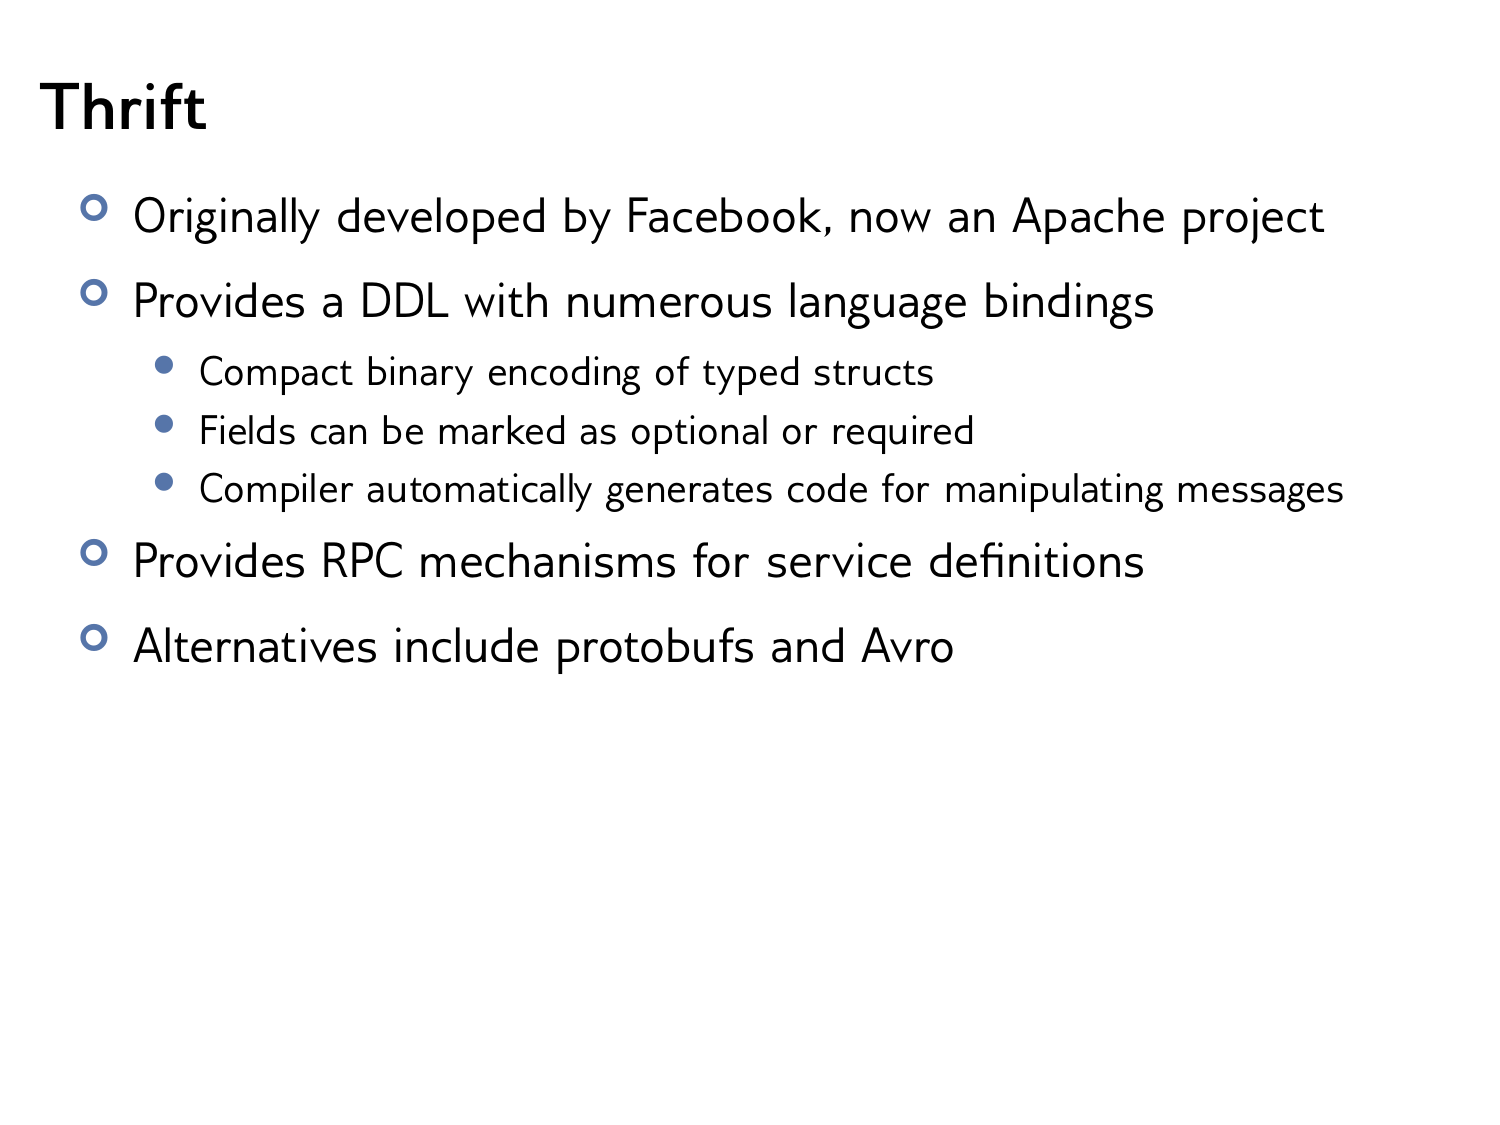

# Thrift
Originally developed by Facebook, now an Apache project
Provides a DDL with numerous language bindings
Compact binary encoding of typed structs
Fields can be marked as optional or required
Compiler automatically generates code for manipulating messages
Provides RPC mechanisms for service definitions
Alternatives include protobufs and Avro